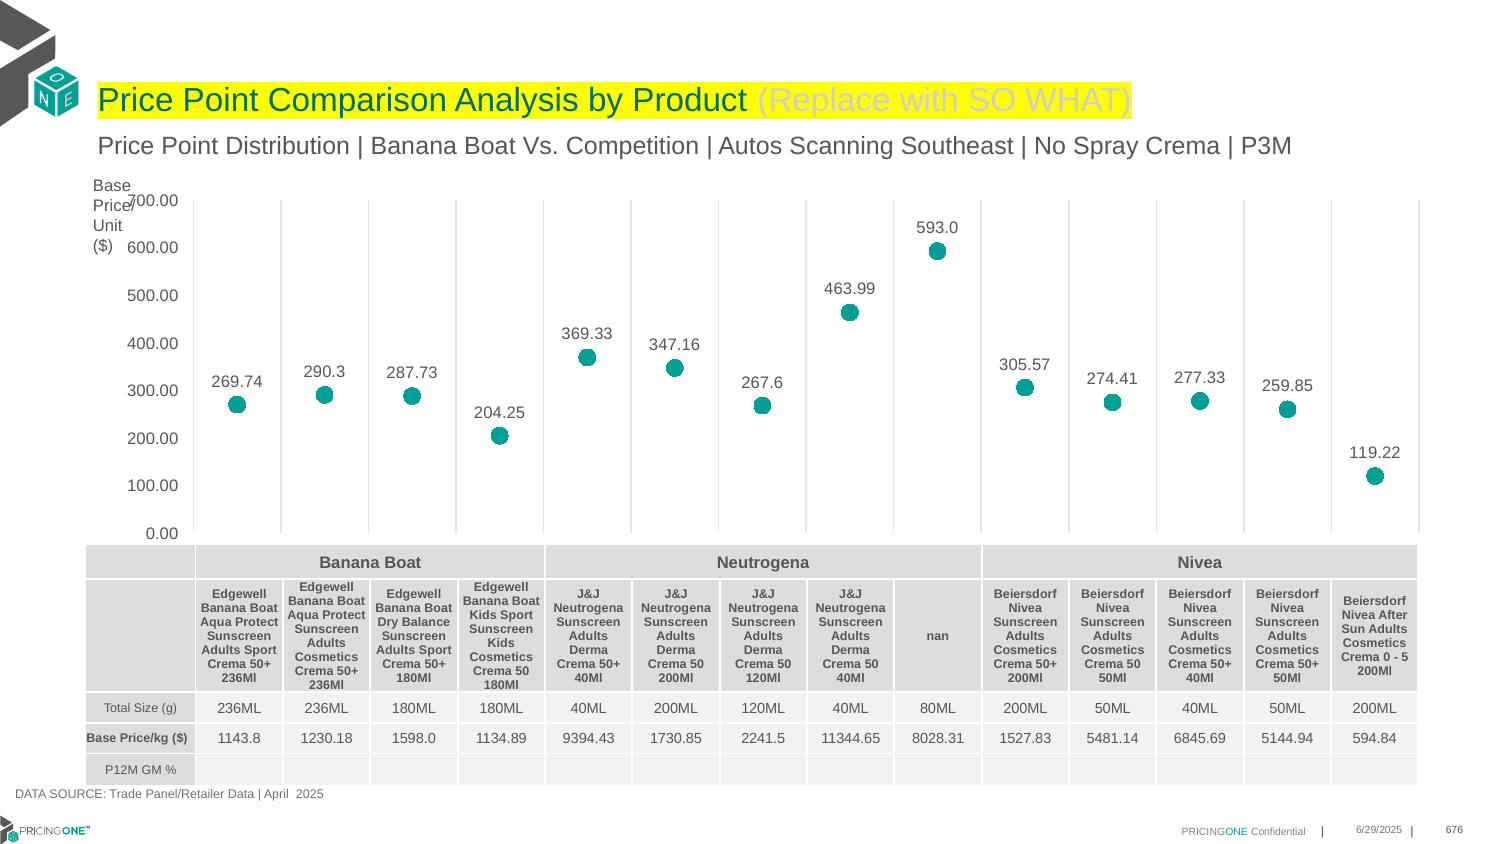

# Price Point Comparison Analysis by Product (Replace with SO WHAT)
Price Point Distribution | Banana Boat Vs. Competition | Autos Scanning Southeast | No Spray Crema | P3M
Base Price/Unit ($)

### Chart

| Category | Base Price/Unit |
|---|---|
| Edgewell Banana Boat Aqua Protect Sunscreen Adults Sport Crema 50+ 236Ml | 269.74 |
| Edgewell Banana Boat Aqua Protect Sunscreen Adults Cosmetics Crema 50+ 236Ml | 290.3 |
| Edgewell Banana Boat Dry Balance Sunscreen Adults Sport Crema 50+ 180Ml | 287.73 |
| Edgewell Banana Boat Kids Sport Sunscreen Kids Cosmetics Crema 50 180Ml | 204.25 |
| J&J Neutrogena Sunscreen Adults Derma Crema 50+ 40Ml | 369.33 |
| J&J Neutrogena Sunscreen Adults Derma Crema 50 200Ml | 347.16 |
| J&J Neutrogena Sunscreen Adults Derma Crema 50 120Ml | 267.6 |
| J&J Neutrogena Sunscreen Adults Derma Crema 50 40Ml | 463.99 |
| nan | 593.0 |
| Beiersdorf Nivea Sunscreen Adults Cosmetics Crema 50+ 200Ml | 305.57 |
| Beiersdorf Nivea Sunscreen Adults Cosmetics Crema 50 50Ml | 274.41 |
| Beiersdorf Nivea Sunscreen Adults Cosmetics Crema 50+ 40Ml | 277.33 |
| Beiersdorf Nivea Sunscreen Adults Cosmetics Crema 50+ 50Ml | 259.85 |
| Beiersdorf Nivea After Sun Adults Cosmetics Crema 0 - 5 200Ml | 119.22 |
|  | Banana Boat | Banana Boat | Banana Boat | Banana Boat | Neutrogena | Neutrogena | Neutrogena | Neutrogena | Neutrogena | Nivea | Nivea | Nivea | Nivea | Nivea |
| --- | --- | --- | --- | --- | --- | --- | --- | --- | --- | --- | --- | --- | --- | --- |
|  | Edgewell Banana Boat Aqua Protect Sunscreen Adults Sport Crema 50+ 236Ml | Edgewell Banana Boat Aqua Protect Sunscreen Adults Cosmetics Crema 50+ 236Ml | Edgewell Banana Boat Dry Balance Sunscreen Adults Sport Crema 50+ 180Ml | Edgewell Banana Boat Kids Sport Sunscreen Kids Cosmetics Crema 50 180Ml | J&J Neutrogena Sunscreen Adults Derma Crema 50+ 40Ml | J&J Neutrogena Sunscreen Adults Derma Crema 50 200Ml | J&J Neutrogena Sunscreen Adults Derma Crema 50 120Ml | J&J Neutrogena Sunscreen Adults Derma Crema 50 40Ml | nan | Beiersdorf Nivea Sunscreen Adults Cosmetics Crema 50+ 200Ml | Beiersdorf Nivea Sunscreen Adults Cosmetics Crema 50 50Ml | Beiersdorf Nivea Sunscreen Adults Cosmetics Crema 50+ 40Ml | Beiersdorf Nivea Sunscreen Adults Cosmetics Crema 50+ 50Ml | Beiersdorf Nivea After Sun Adults Cosmetics Crema 0 - 5 200Ml |
| Total Size (g) | 236ML | 236ML | 180ML | 180ML | 40ML | 200ML | 120ML | 40ML | 80ML | 200ML | 50ML | 40ML | 50ML | 200ML |
| Base Price/kg ($) | 1143.8 | 1230.18 | 1598.0 | 1134.89 | 9394.43 | 1730.85 | 2241.5 | 11344.65 | 8028.31 | 1527.83 | 5481.14 | 6845.69 | 5144.94 | 594.84 |
| P12M GM % |  |  |  |  |  |  |  |  |  |  |  |  |  |  |
DATA SOURCE: Trade Panel/Retailer Data | April  2025

6/29/2025
676